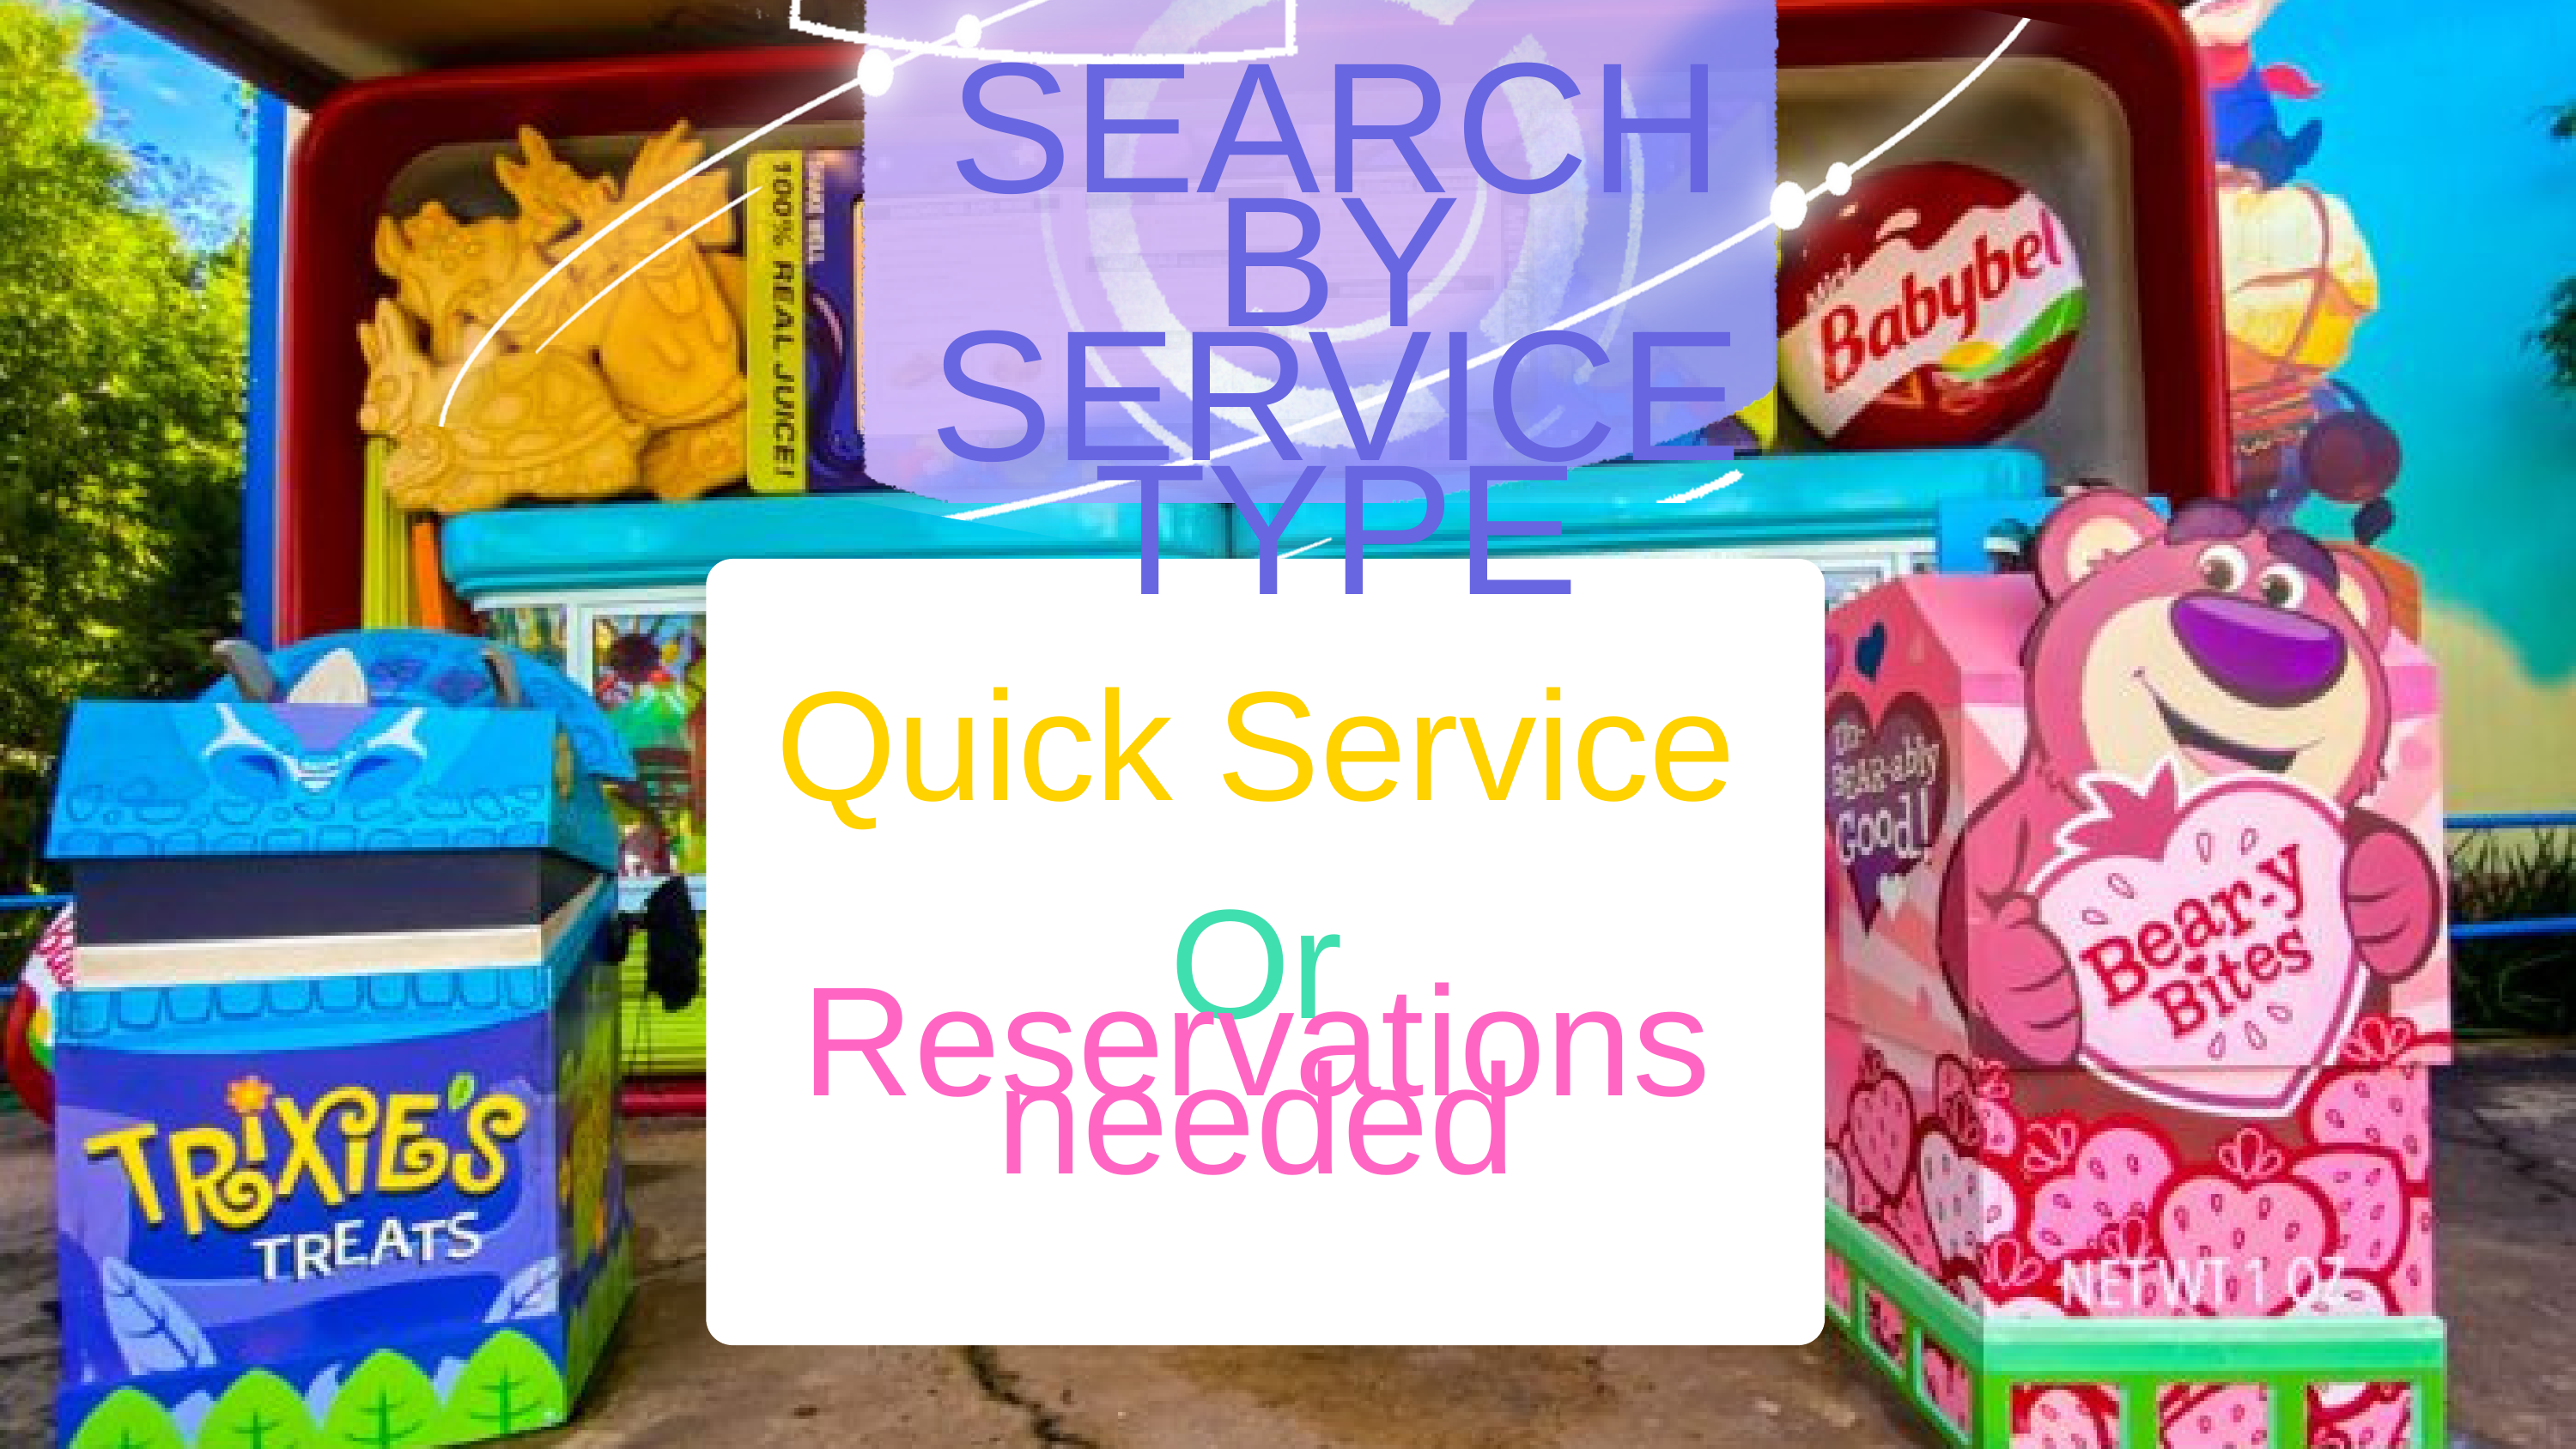

SEARCH BY SERVICE TYPE

Quick Service Or
Reservations needed